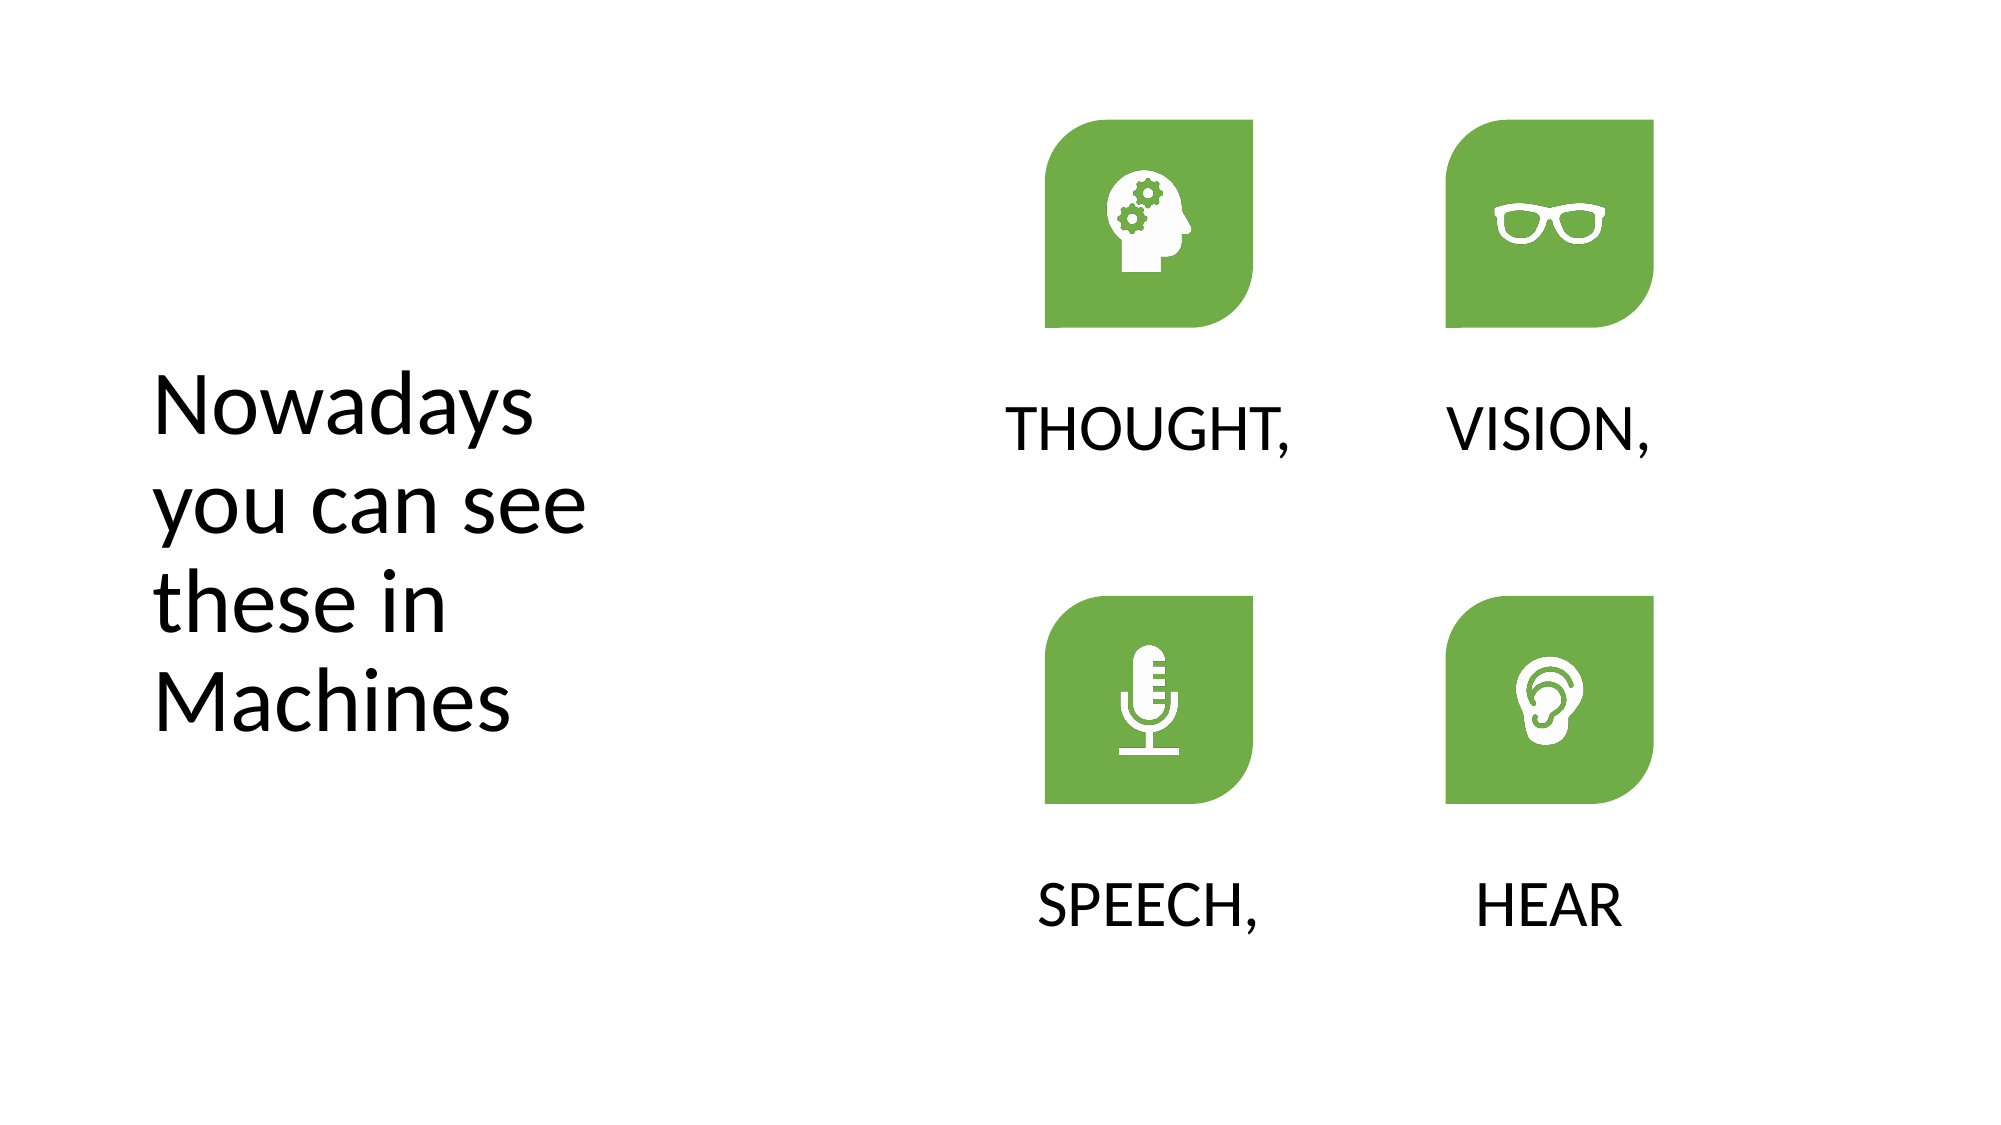

# Nowadays you can see these in Machines
Thought,
Vision,
Speech,
Hear